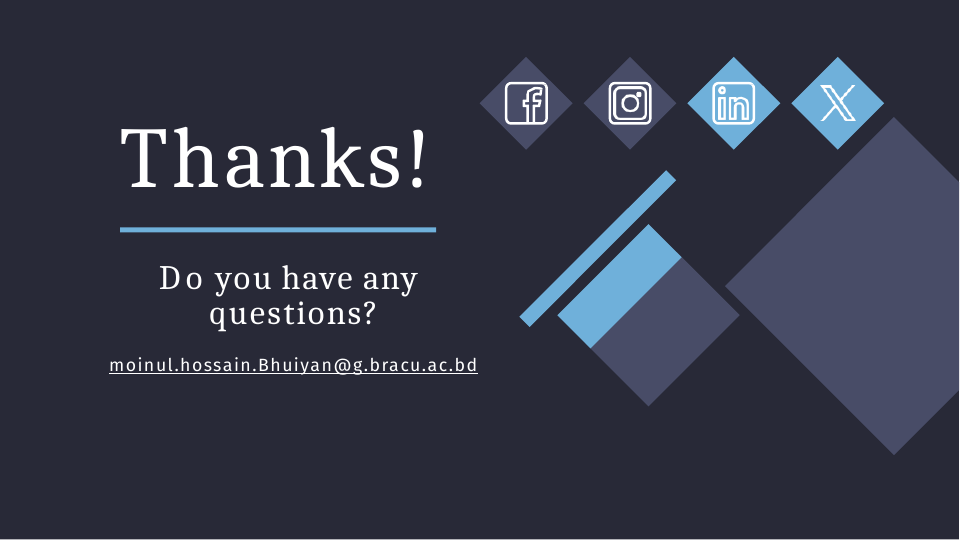

# Thanks!

Do you have any  questions?
moinul.hossain.Bhuiyan@g.bracu.ac.bd